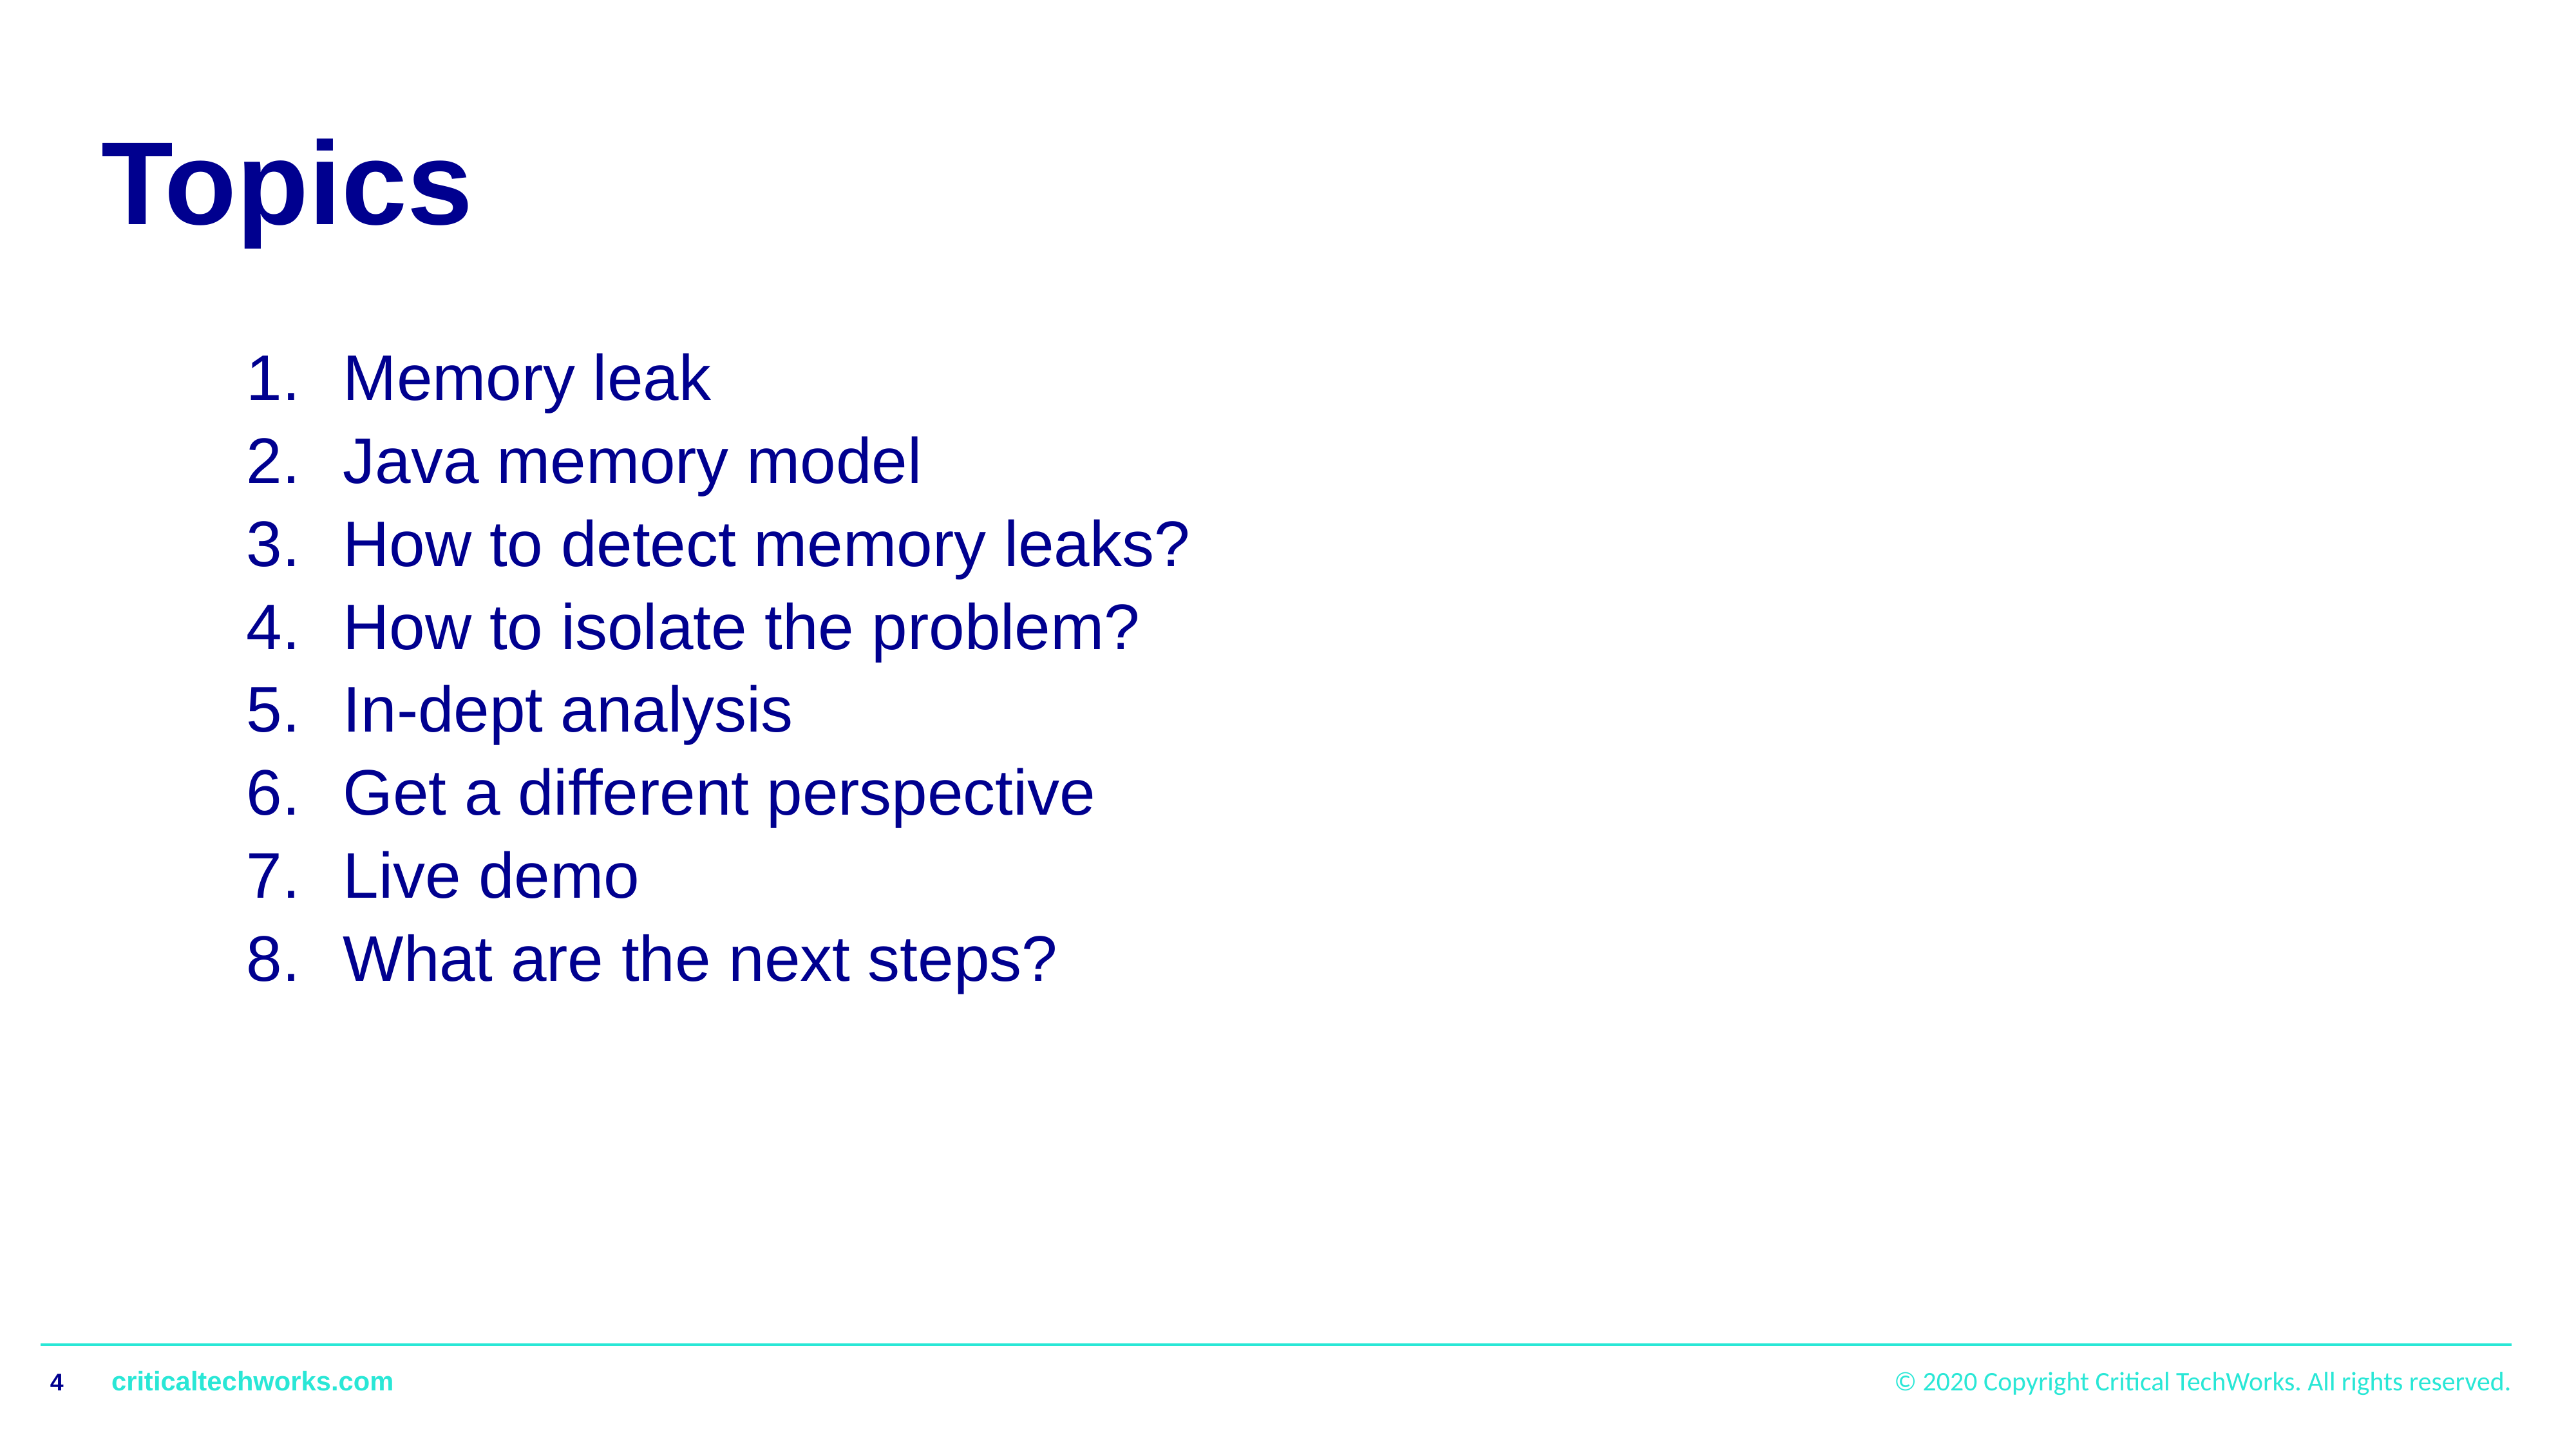

# Topics
Memory leak
Java memory model
How to detect memory leaks?
How to isolate the problem?
In-dept analysis
Get a different perspective
Live demo
What are the next steps?

Java virtual machine overview